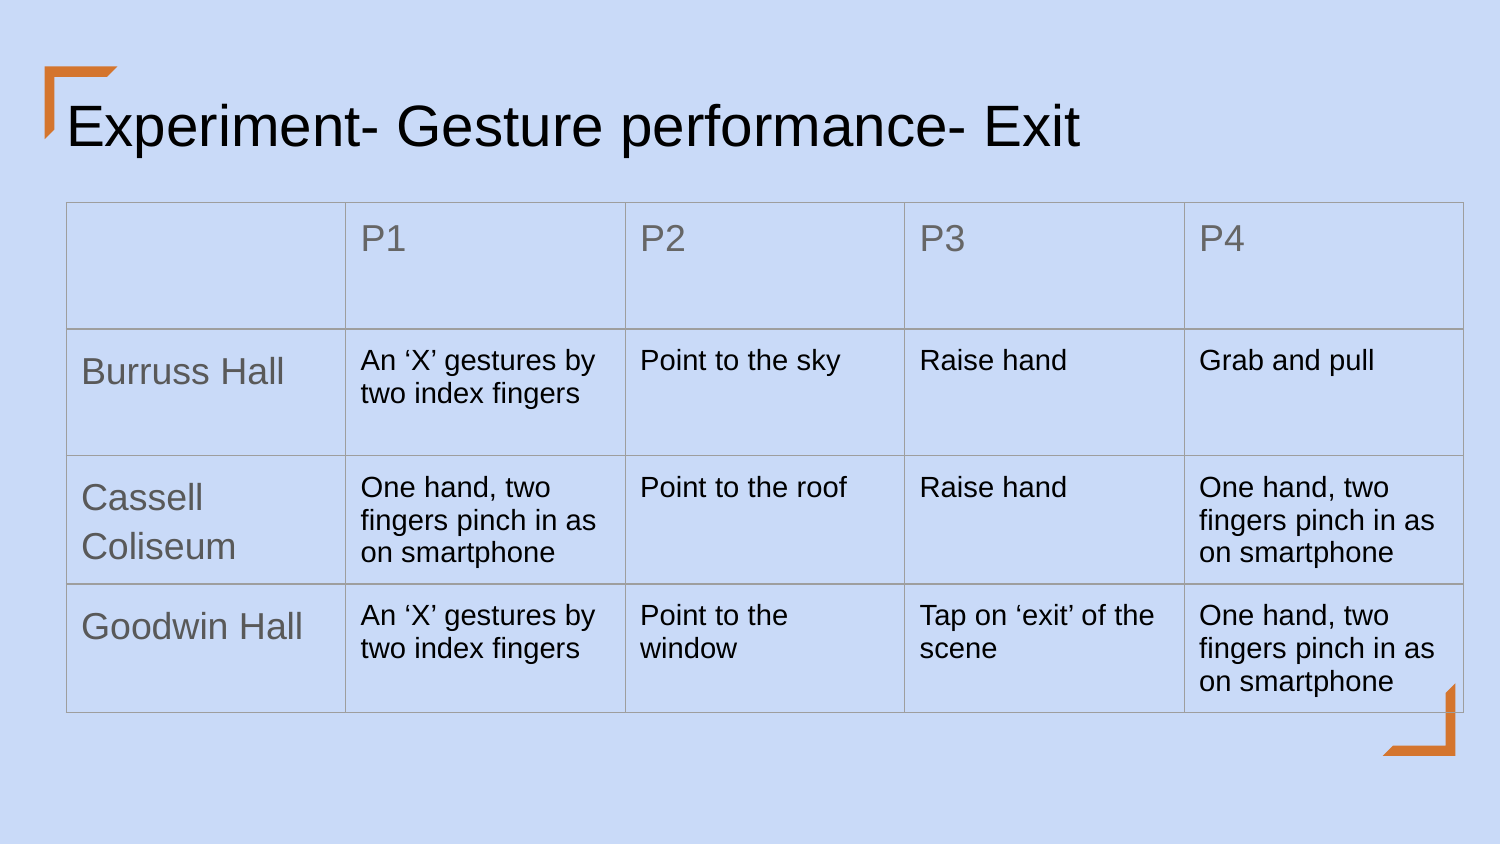

# Experiment- Gesture performance- Exit
|  | P1 | P2 | P3 | P4 |
| --- | --- | --- | --- | --- |
| Burruss Hall | An ‘X’ gestures by two index fingers | Point to the sky | Raise hand | Grab and pull |
| Cassell Coliseum | One hand, two fingers pinch in as on smartphone | Point to the roof | Raise hand | One hand, two fingers pinch in as on smartphone |
| Goodwin Hall | An ‘X’ gestures by two index fingers | Point to the window | Tap on ‘exit’ of the scene | One hand, two fingers pinch in as on smartphone |